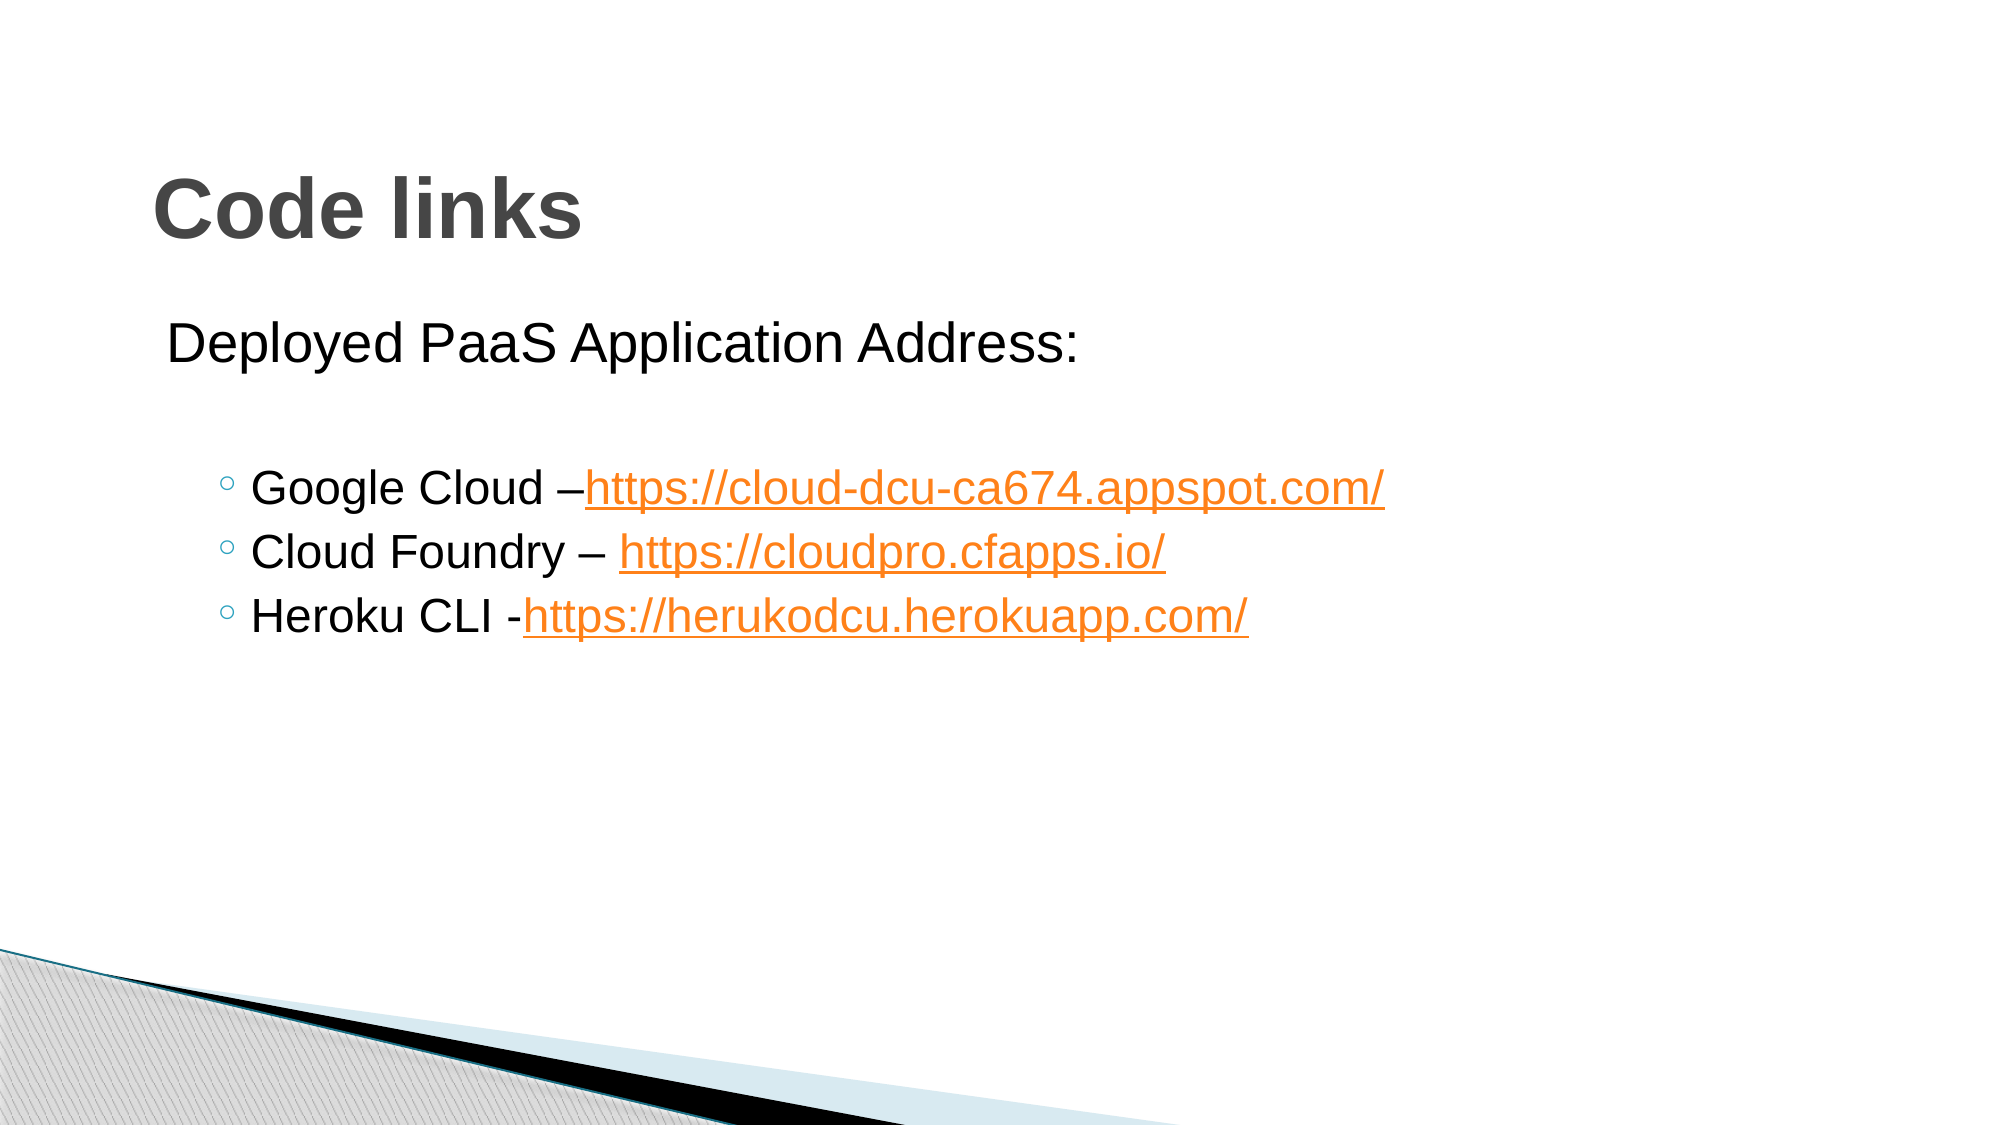

# Code links
Deployed PaaS Application Address:

Google Cloud –https://cloud-dcu-ca674.appspot.com/
Cloud Foundry – https://cloudpro.cfapps.io/
Heroku CLI -https://herukodcu.herokuapp.com/